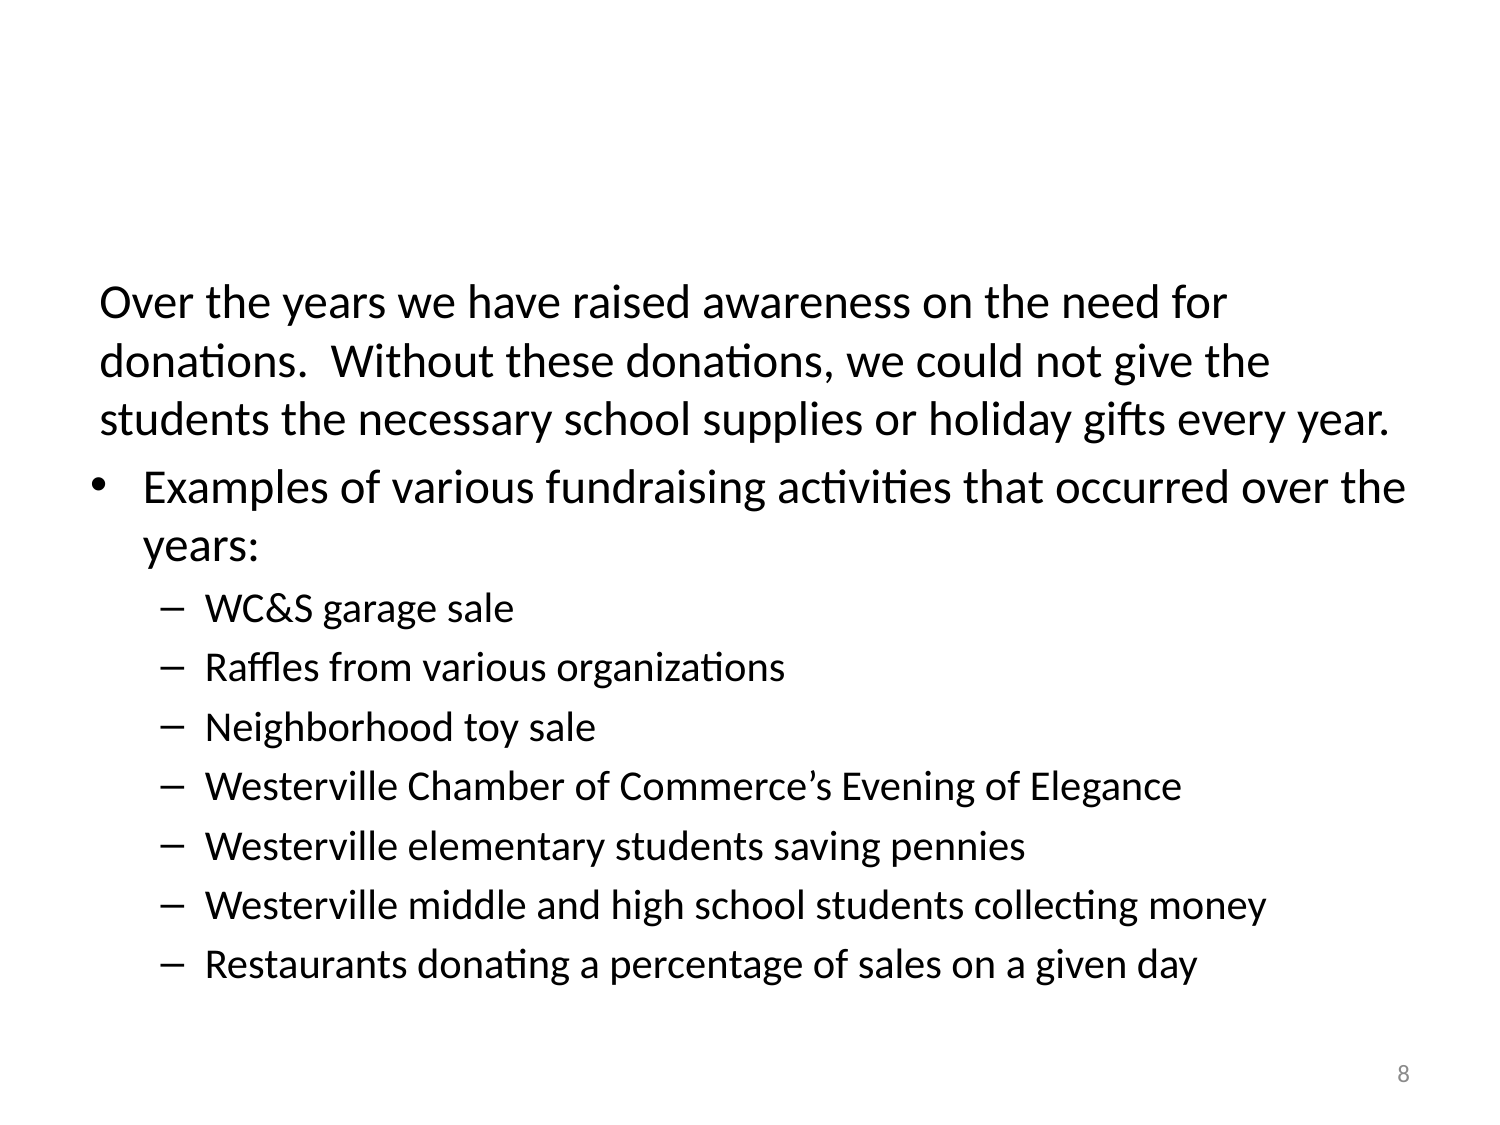

Over the years we have raised awareness on the need for donations.  Without these donations, we could not give the students the necessary school supplies or holiday gifts every year.
Examples of various fundraising activities that occurred over the years:
WC&S garage sale
Raffles from various organizations
Neighborhood toy sale
Westerville Chamber of Commerce’s Evening of Elegance
Westerville elementary students saving pennies
Westerville middle and high school students collecting money
Restaurants donating a percentage of sales on a given day
8